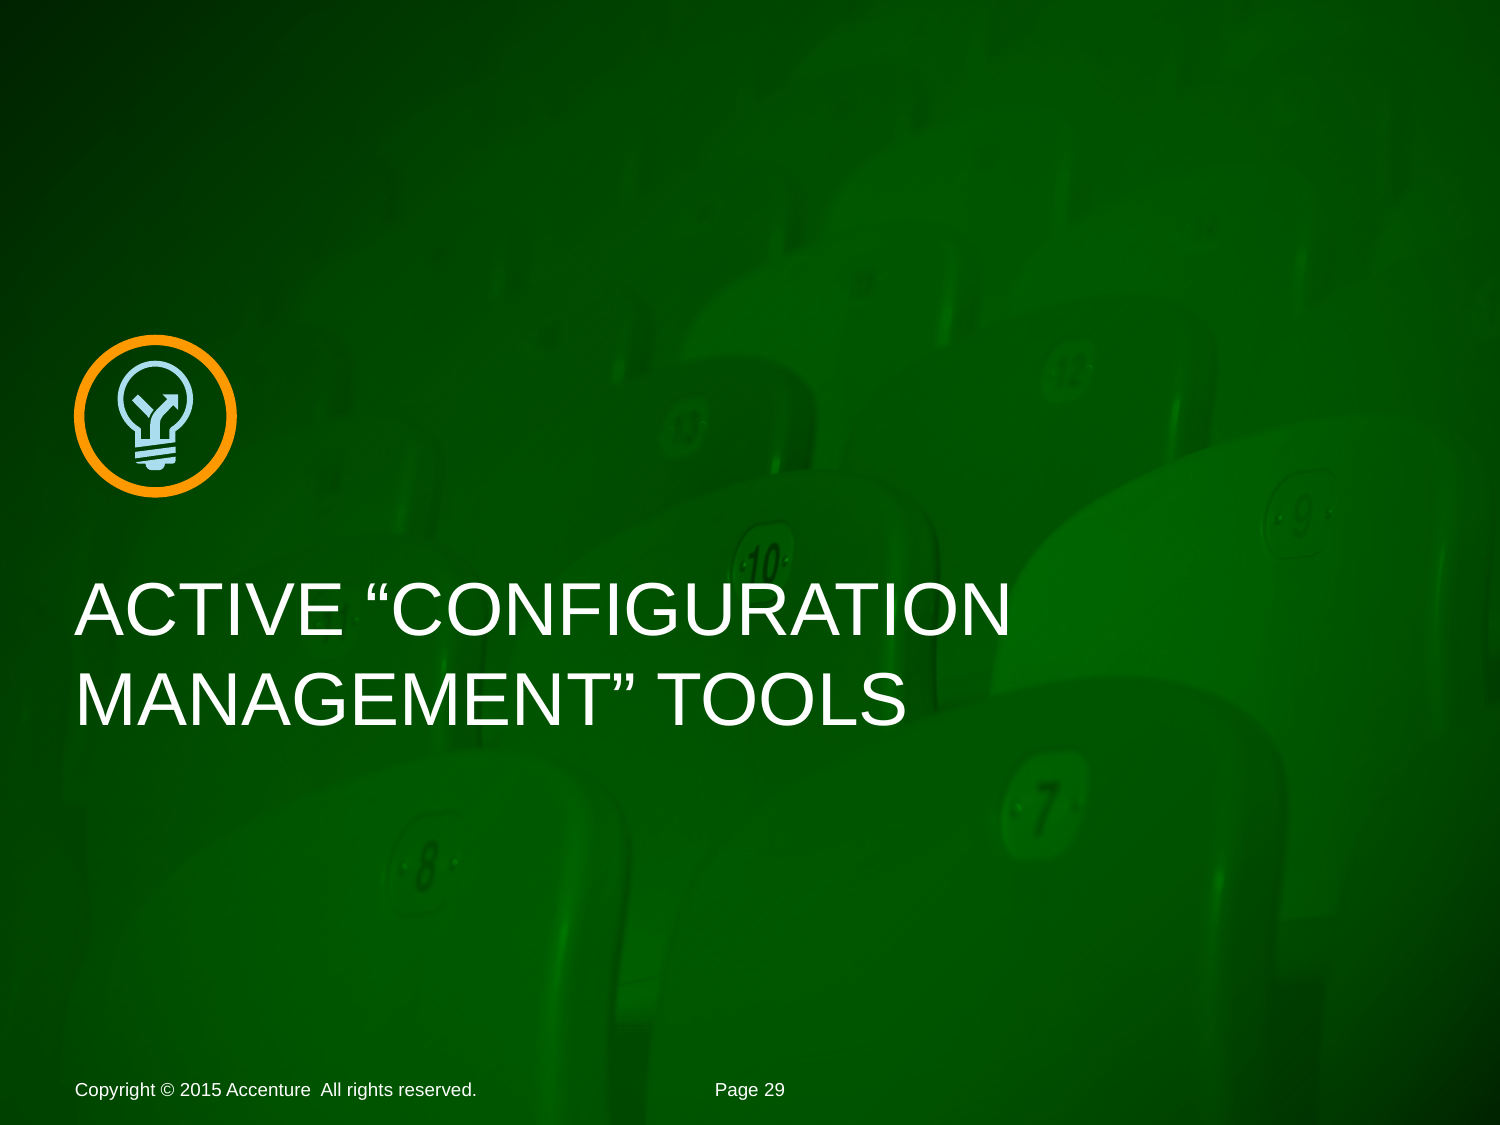

# ACTIVE “CONFIGURATION MANAGEMENT” TOOLS
Copyright © 2015 Accenture  All rights reserved.
Page 29